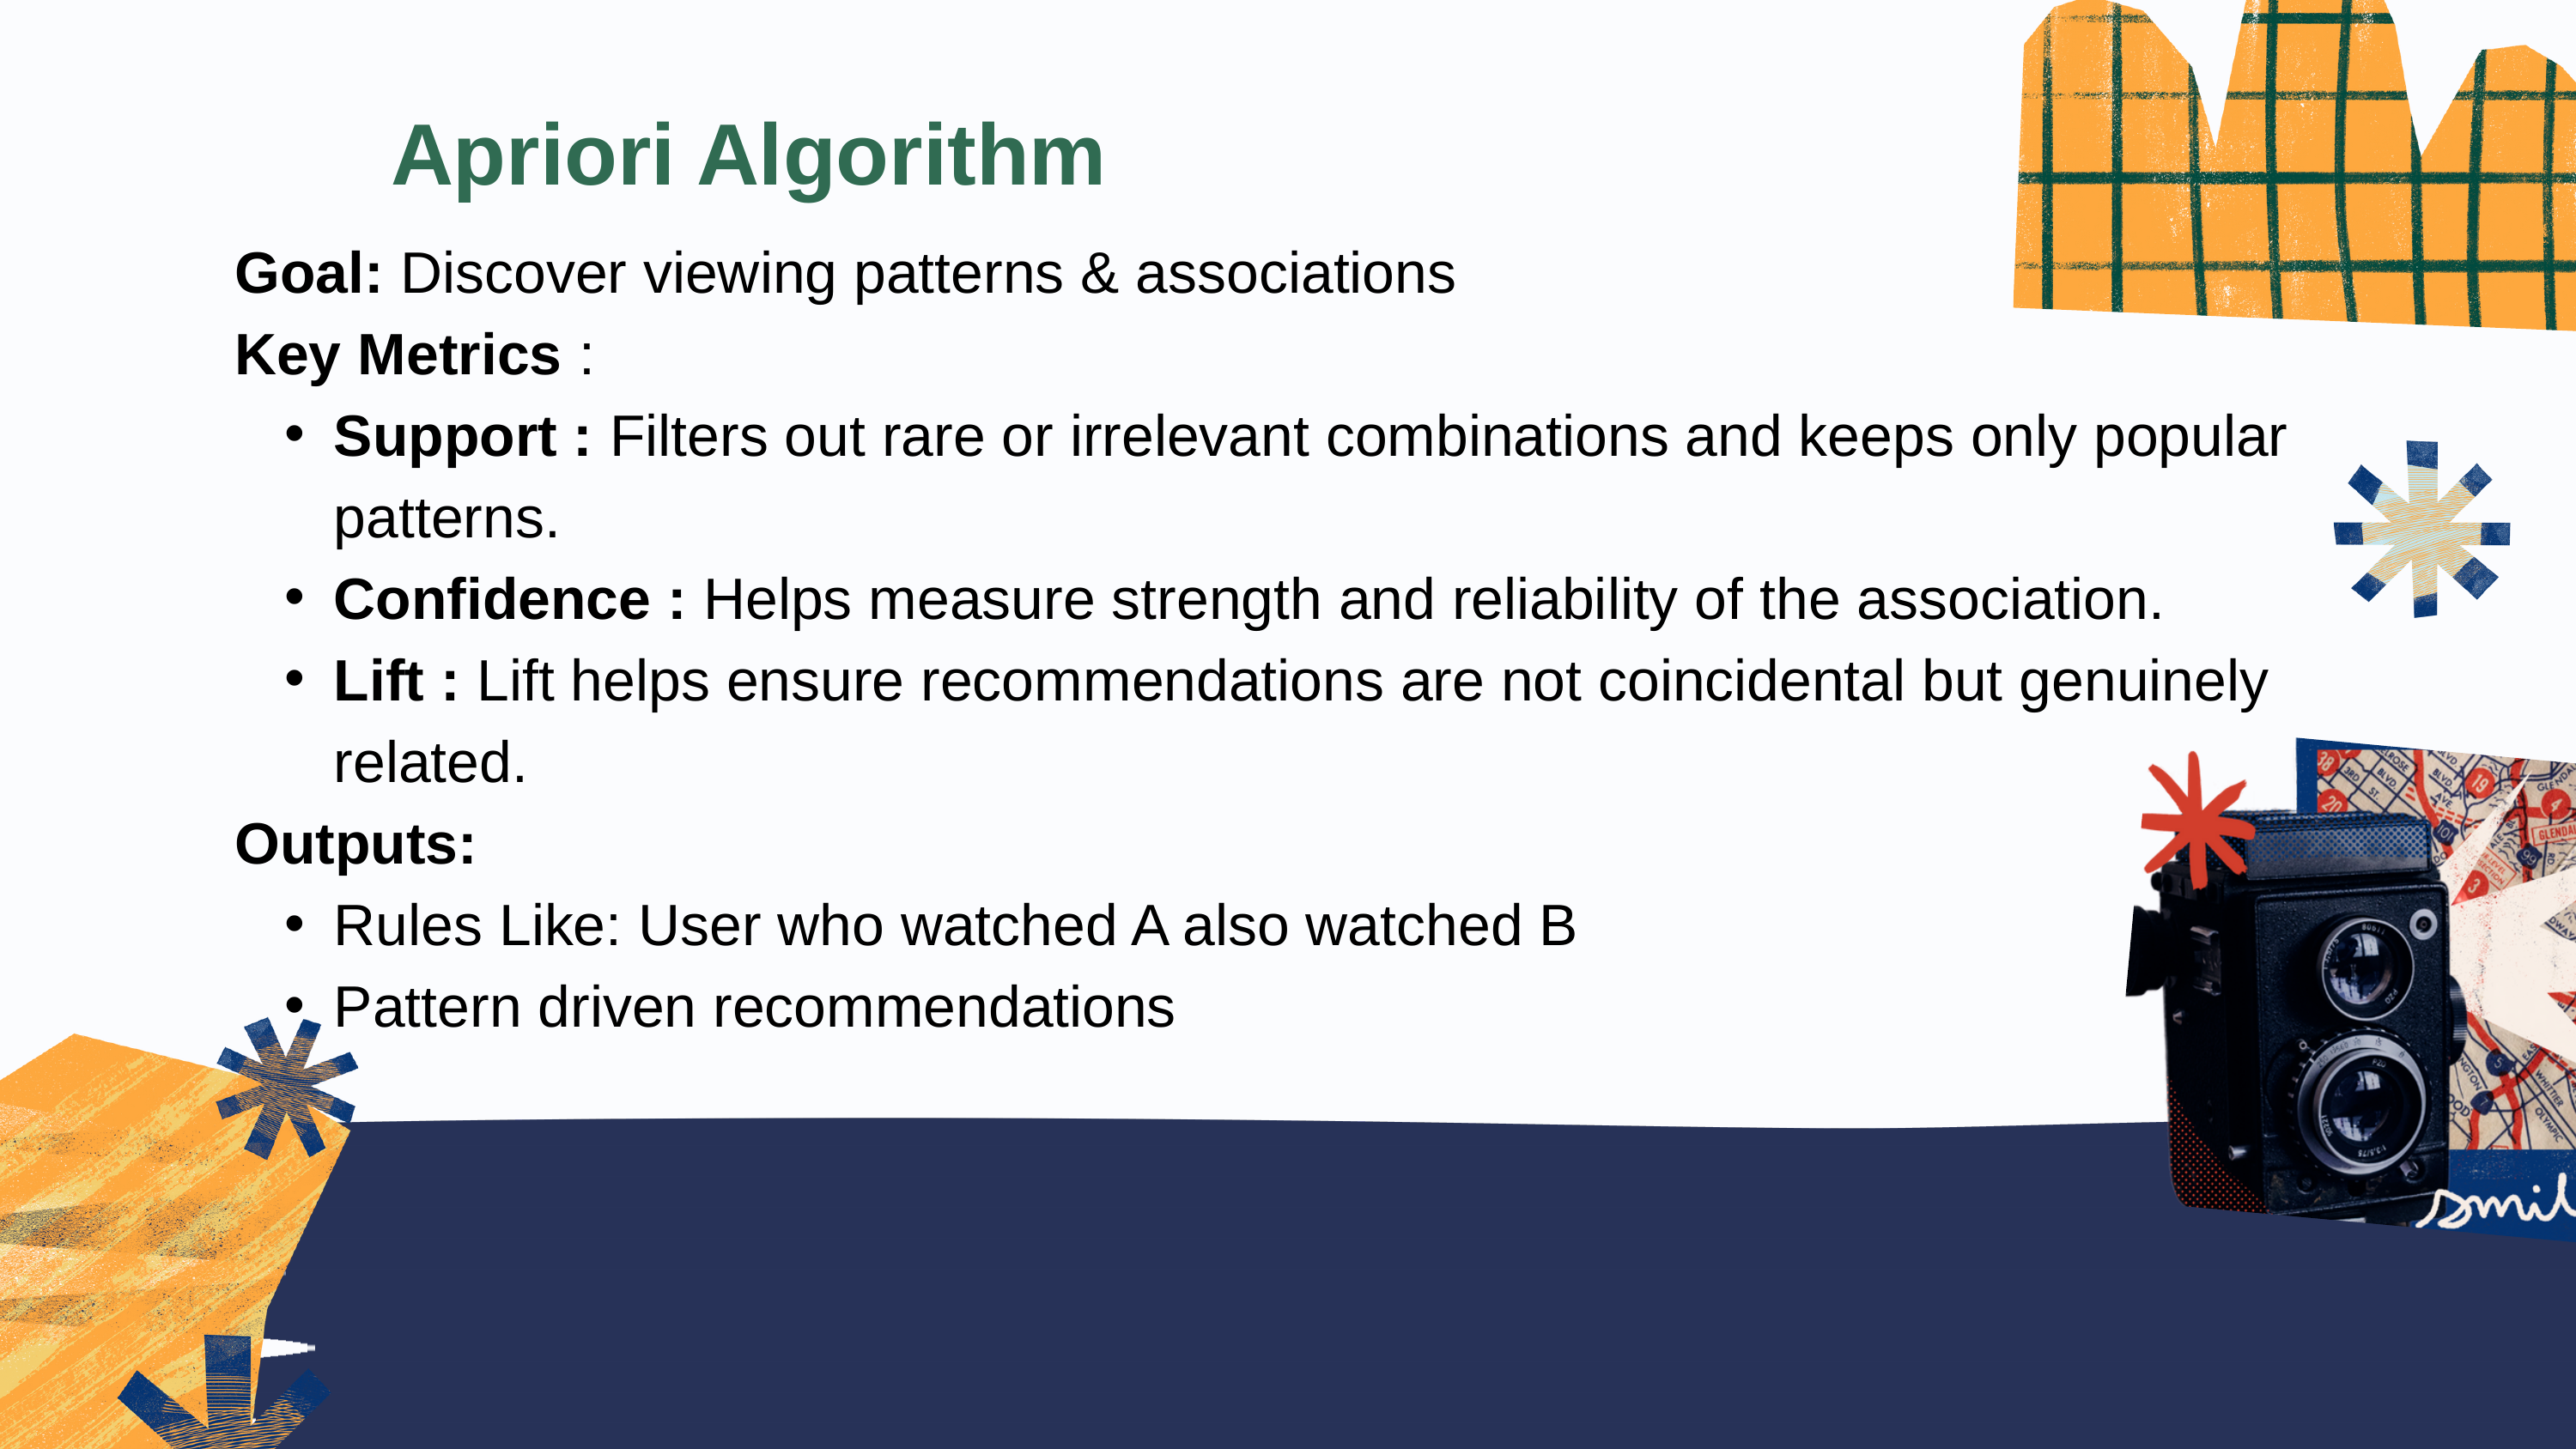

Apriori Algorithm
Goal: Discover viewing patterns & associations
Key Metrics :
Support : Filters out rare or irrelevant combinations and keeps only popular patterns.
Confidence : Helps measure strength and reliability of the association.
Lift : Lift helps ensure recommendations are not coincidental but genuinely related.
Outputs:
Rules Like: User who watched A also watched B
Pattern driven recommendations